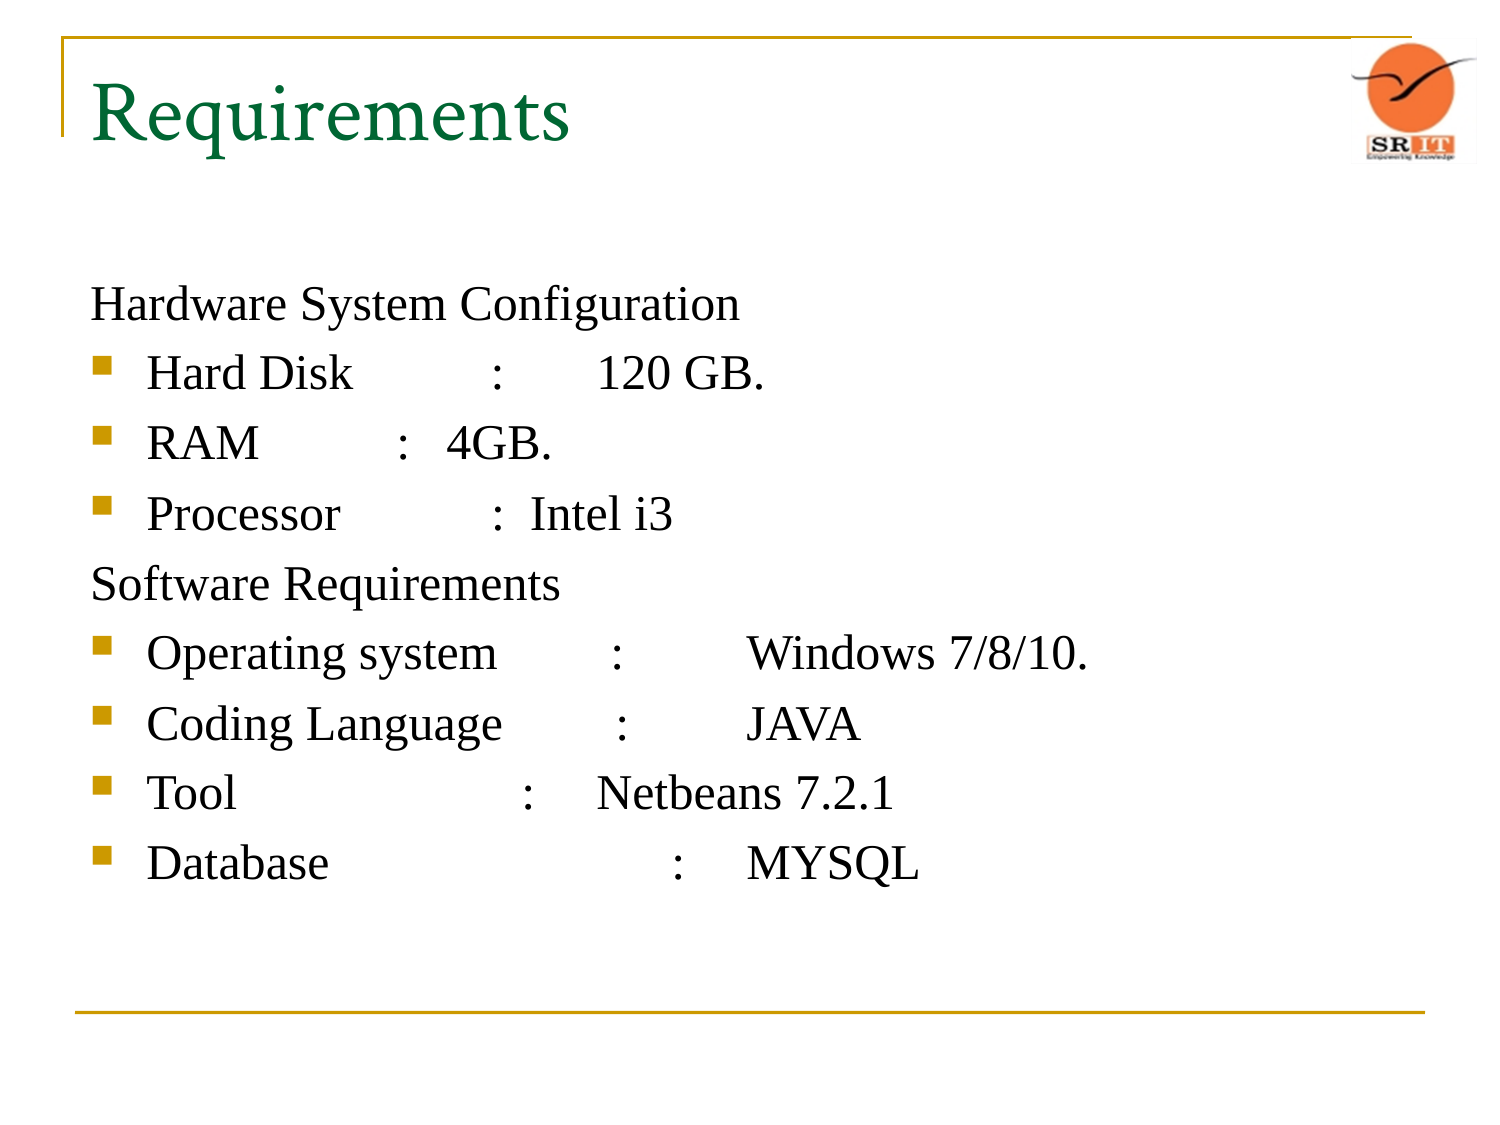

# Requirements
Hardware System Configuration
Hard Disk           : 	120 GB.
RAM	        : 	4GB.
Processor            :  Intel i3
Software Requirements
Operating system         : 	Windows 7/8/10.
Coding Language         :	JAVA
Tool		      :	Netbeans 7.2.1
Database		      :	MYSQL